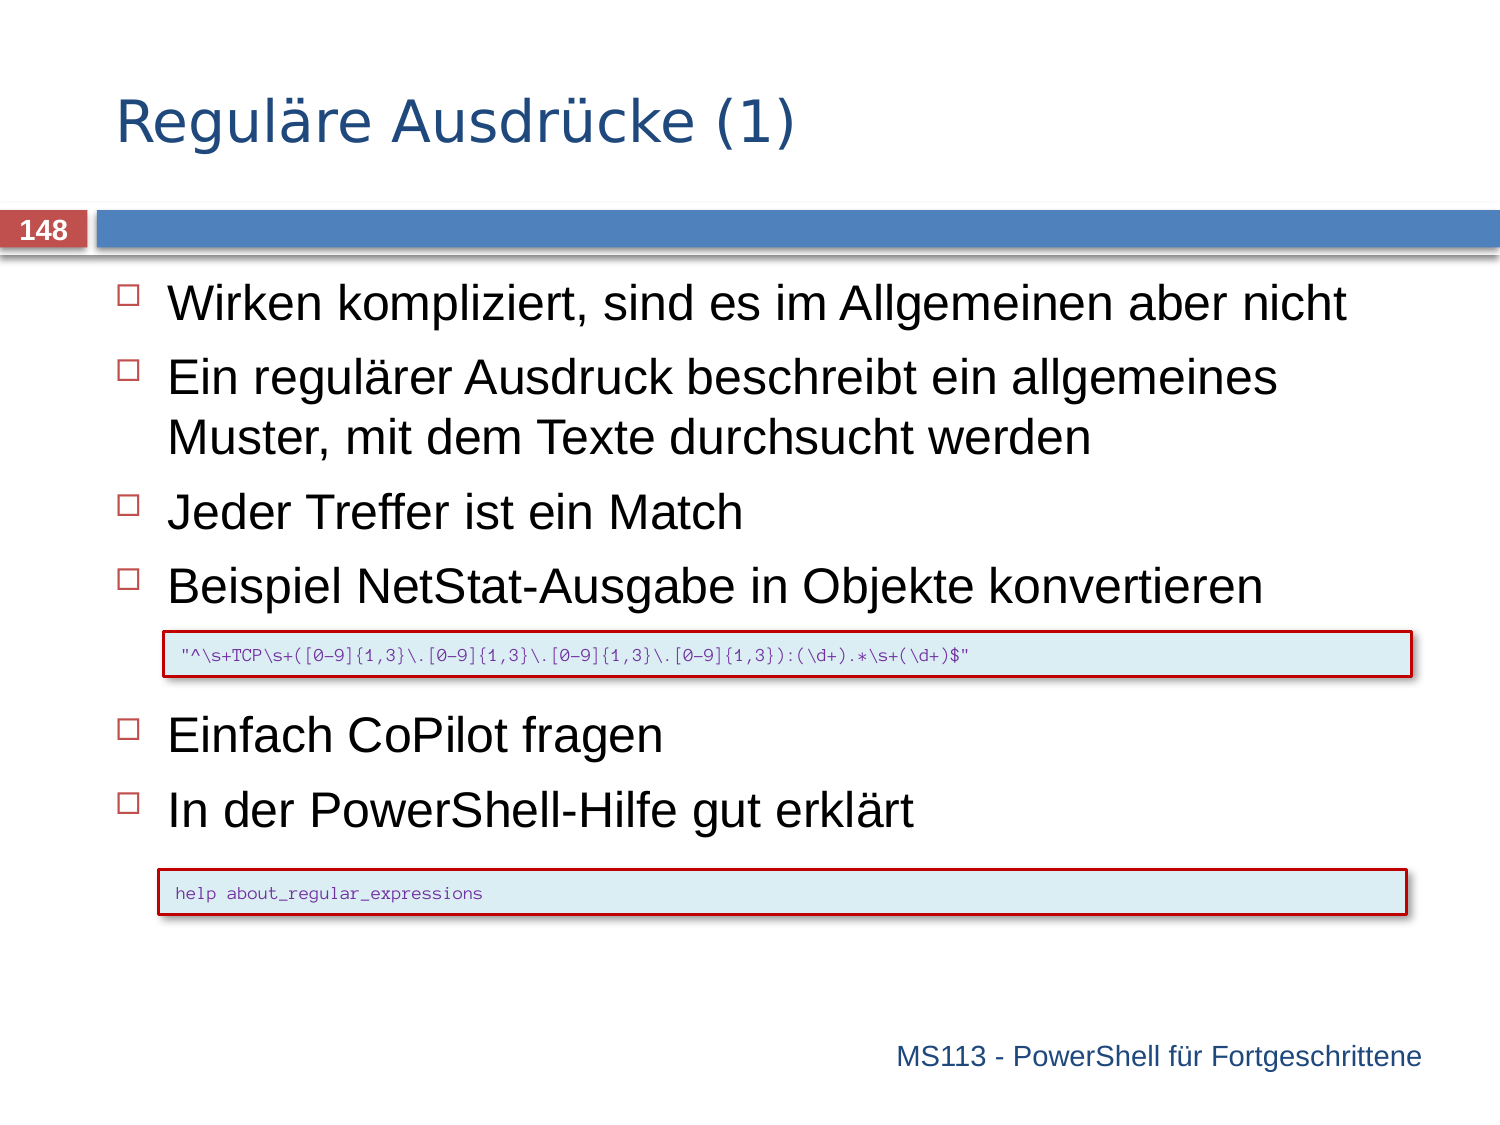

# Reguläre Ausdrücke (1)
148
Wirken kompliziert, sind es im Allgemeinen aber nicht
Ein regulärer Ausdruck beschreibt ein allgemeines Muster, mit dem Texte durchsucht werden
Jeder Treffer ist ein Match
Beispiel NetStat-Ausgabe in Objekte konvertieren

Einfach CoPilot fragen
In der PowerShell-Hilfe gut erklärt
"^\s+TCP\s+([0-9]{1,3}\.[0-9]{1,3}\.[0-9]{1,3}\.[0-9]{1,3}):(\d+).*\s+(\d+)$"
help about_regular_expressions
MS113 - PowerShell für Fortgeschrittene